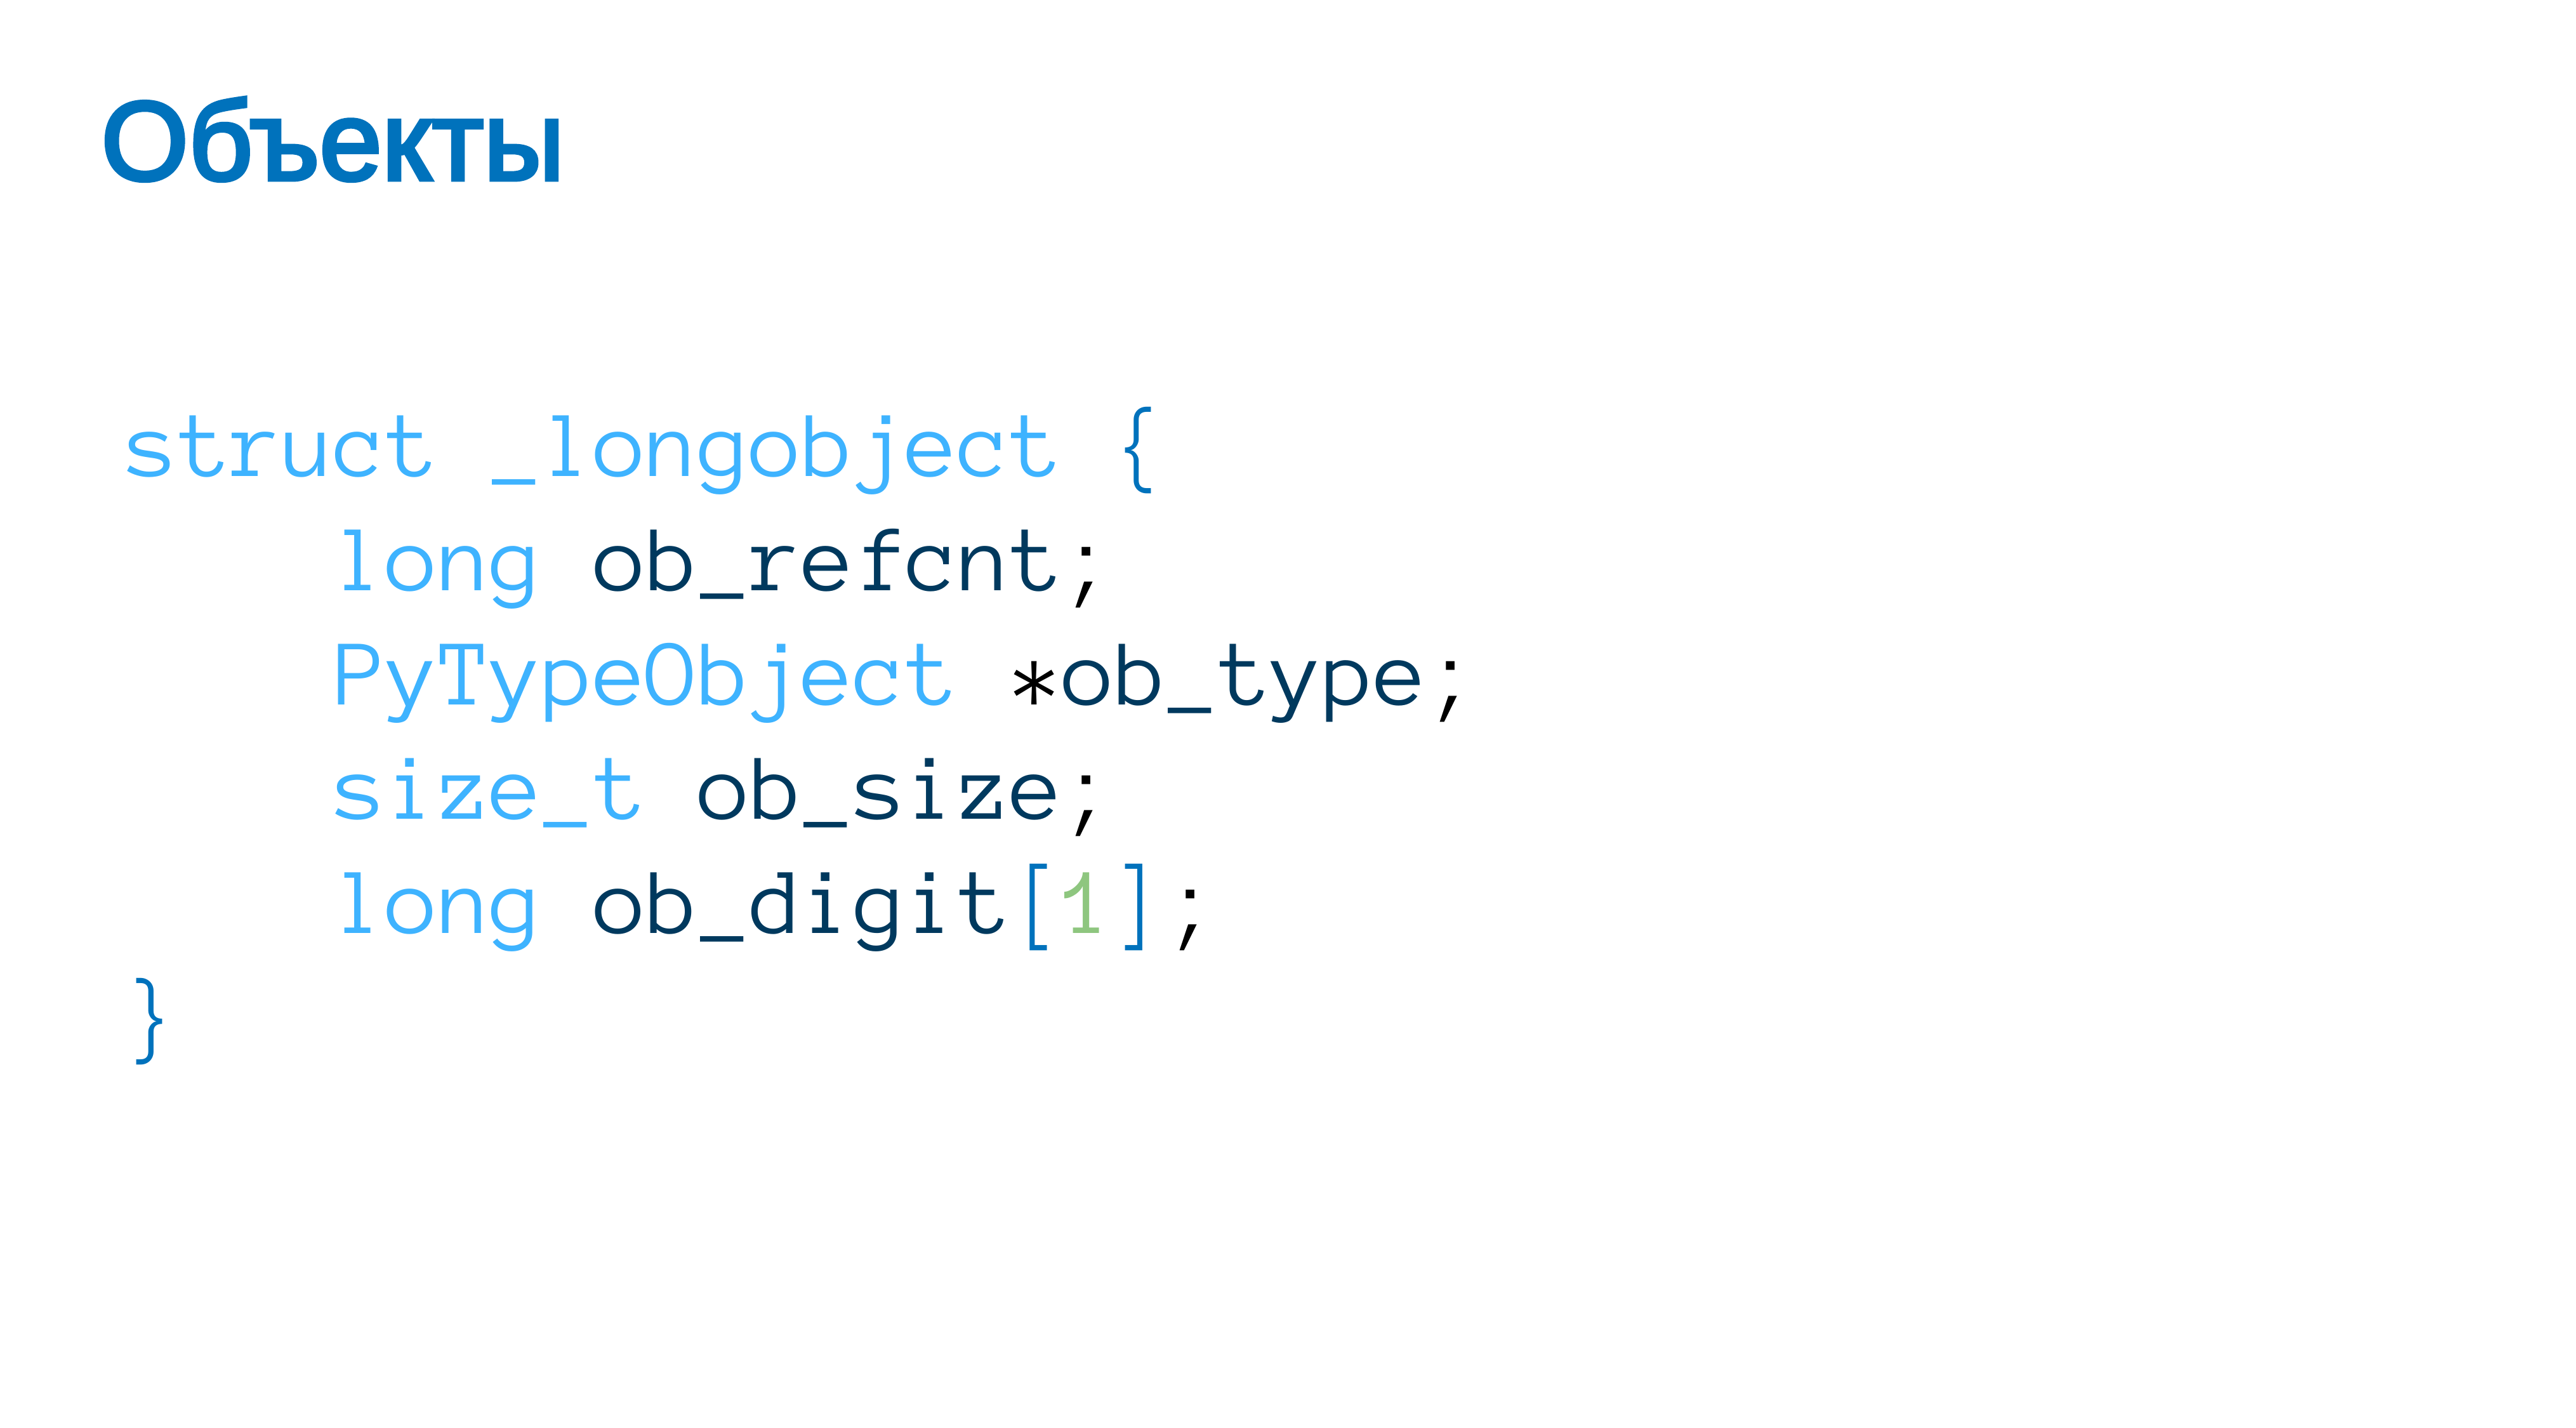

# Объекты
struct _longobject {
    long ob_refcnt;
    PyTypeObject *ob_type;
    size_t ob_size;
    long ob_digit[1];
}
28